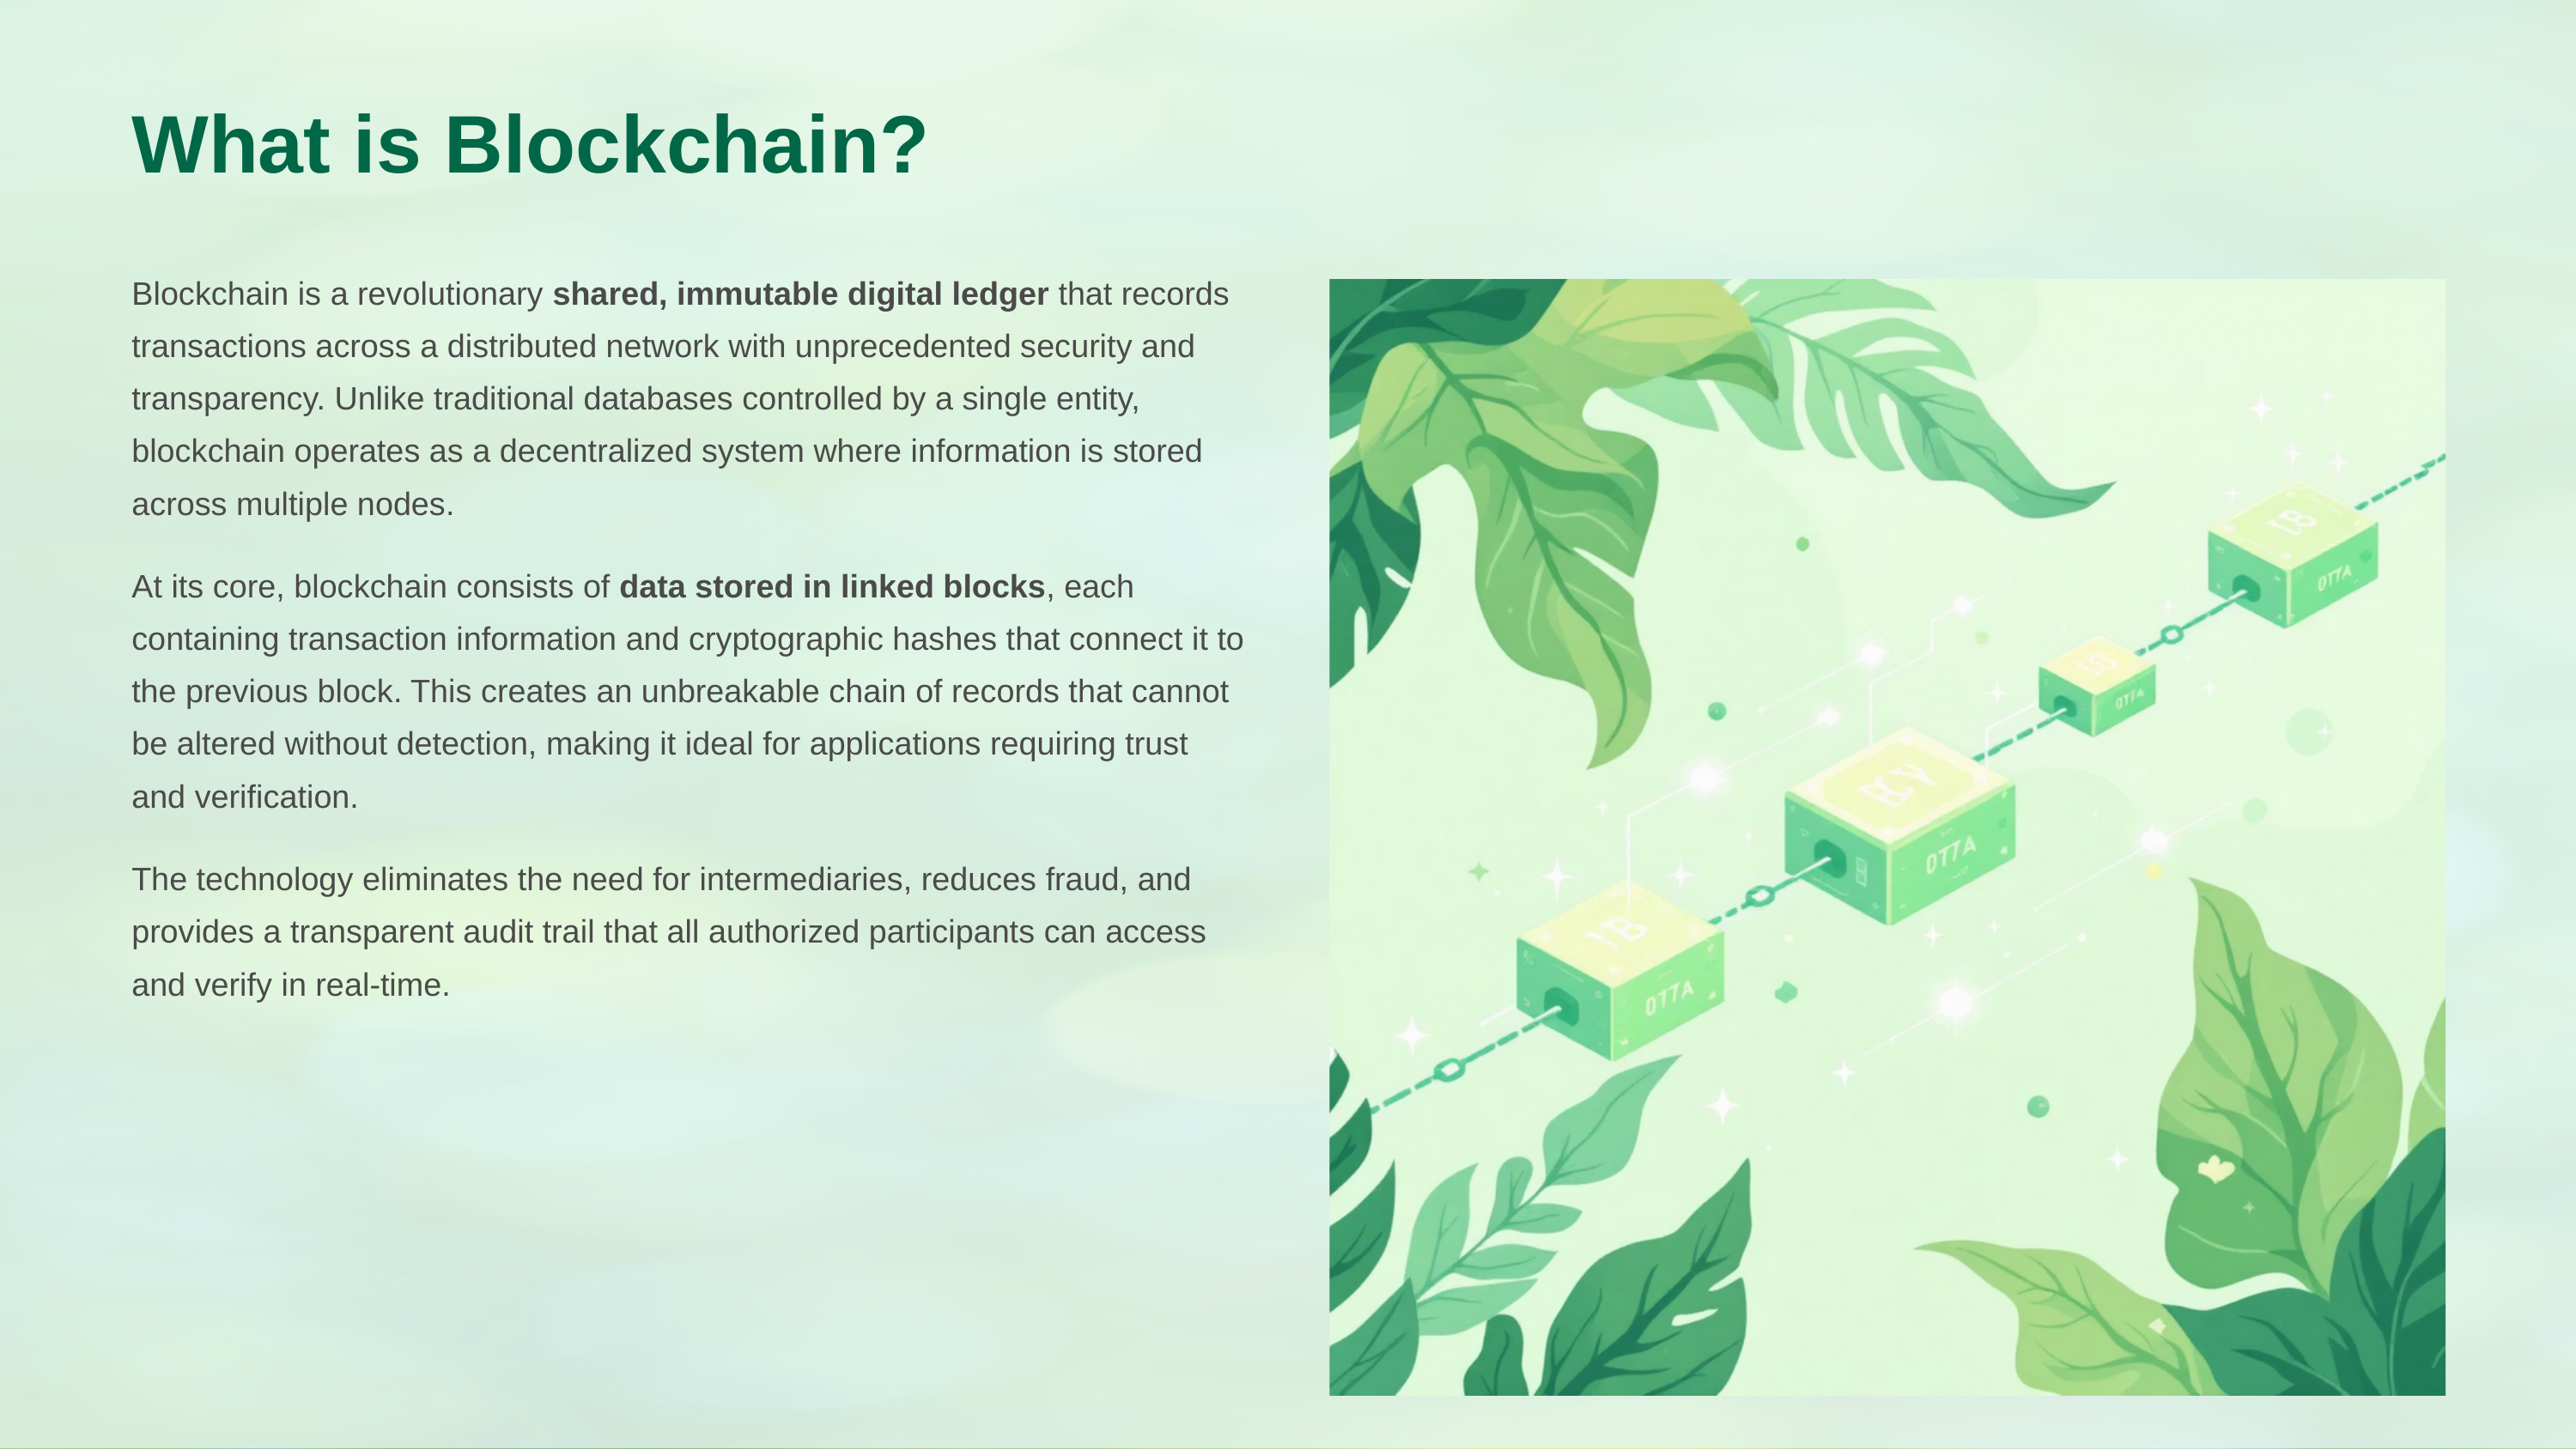

What is Blockchain?
Blockchain is a revolutionary shared, immutable digital ledger that records transactions across a distributed network with unprecedented security and transparency. Unlike traditional databases controlled by a single entity, blockchain operates as a decentralized system where information is stored across multiple nodes.

At its core, blockchain consists of data stored in linked blocks, each containing transaction information and cryptographic hashes that connect it to the previous block. This creates an unbreakable chain of records that cannot be altered without detection, making it ideal for applications requiring trust and verification.
The technology eliminates the need for intermediaries, reduces fraud, and provides a transparent audit trail that all authorized participants can access and verify in real-time.